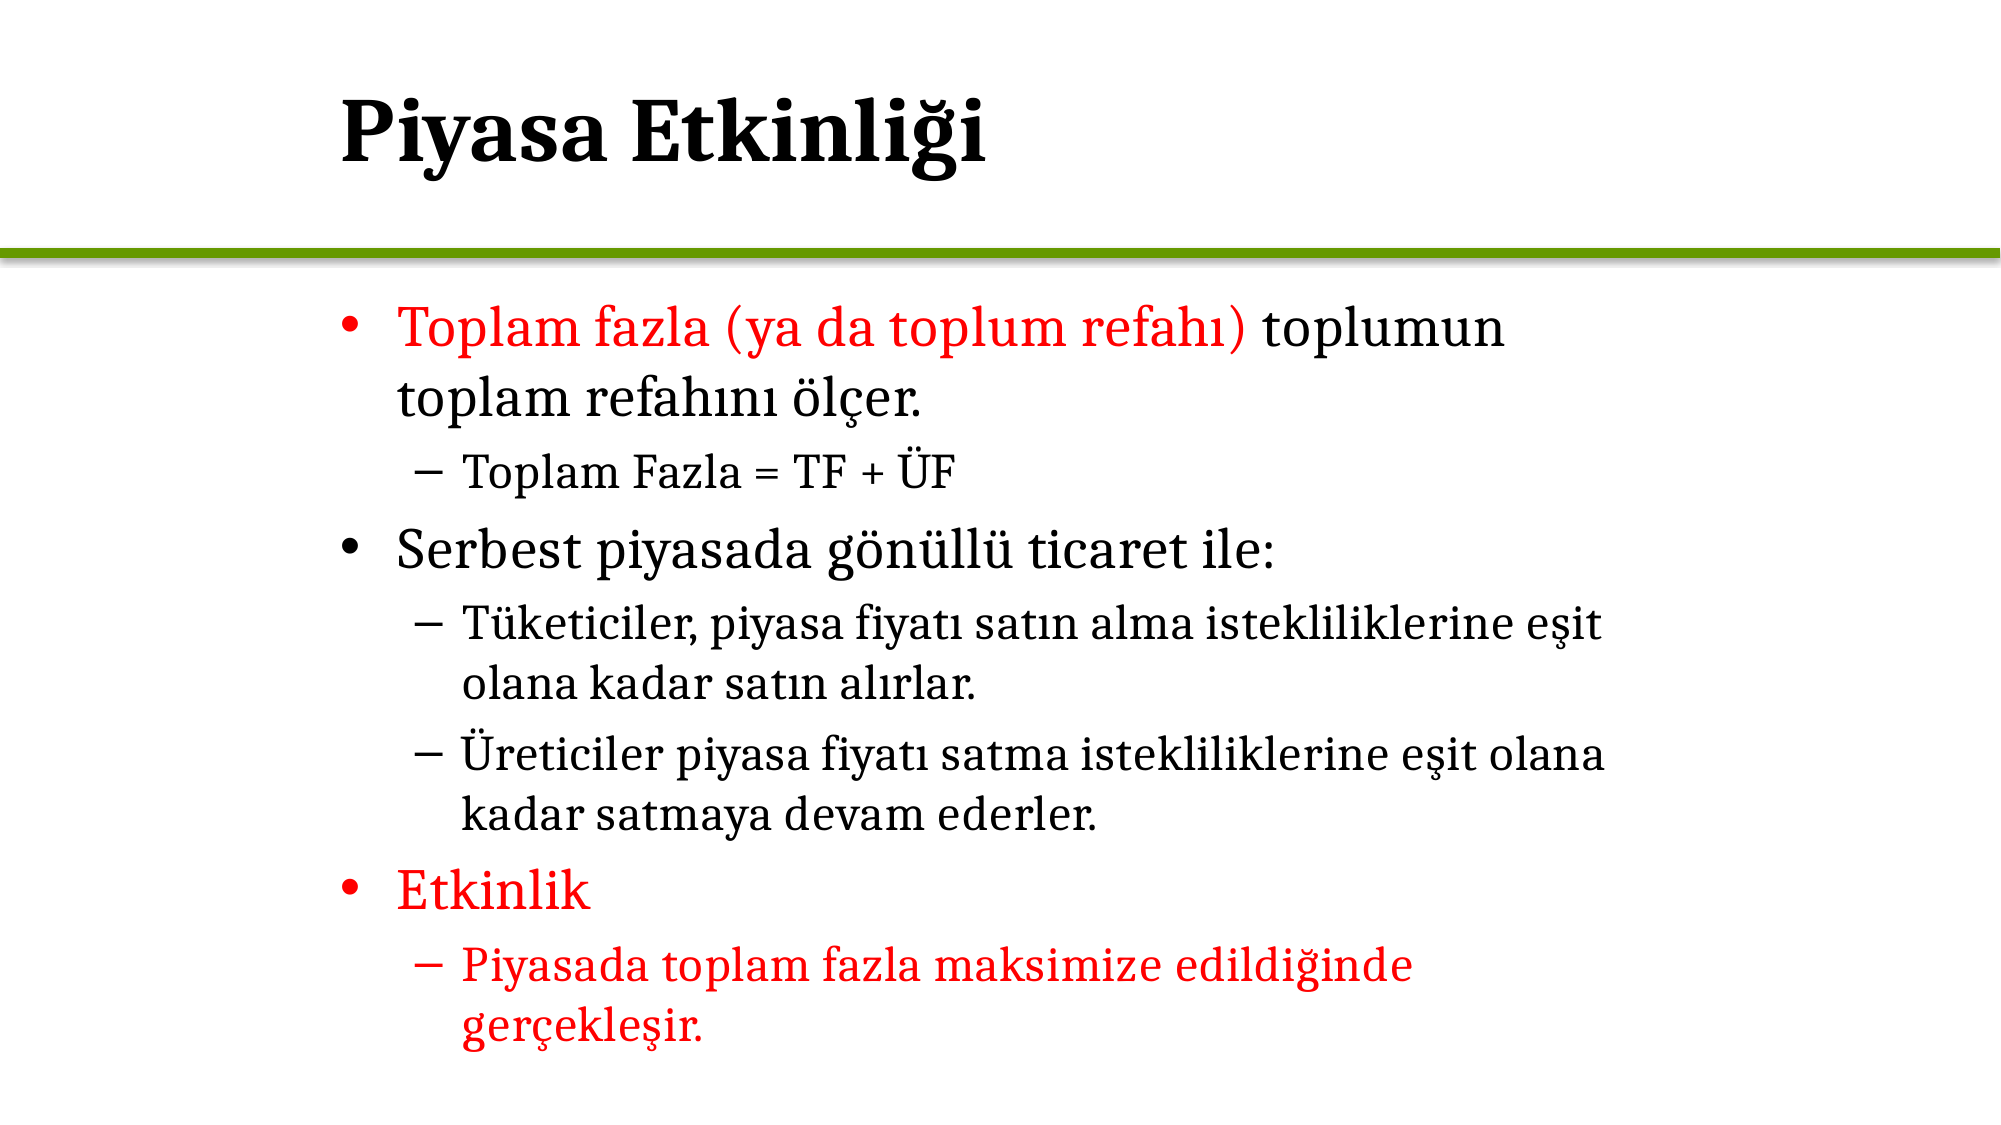

# Piyasa Etkinliği
Toplam fazla (ya da toplum refahı) toplumun toplam refahını ölçer.
Toplam Fazla = TF + ÜF
Serbest piyasada gönüllü ticaret ile:
Tüketiciler, piyasa fiyatı satın alma istekliliklerine eşit olana kadar satın alırlar.
Üreticiler piyasa fiyatı satma istekliliklerine eşit olana kadar satmaya devam ederler.
Etkinlik
Piyasada toplam fazla maksimize edildiğinde gerçekleşir.